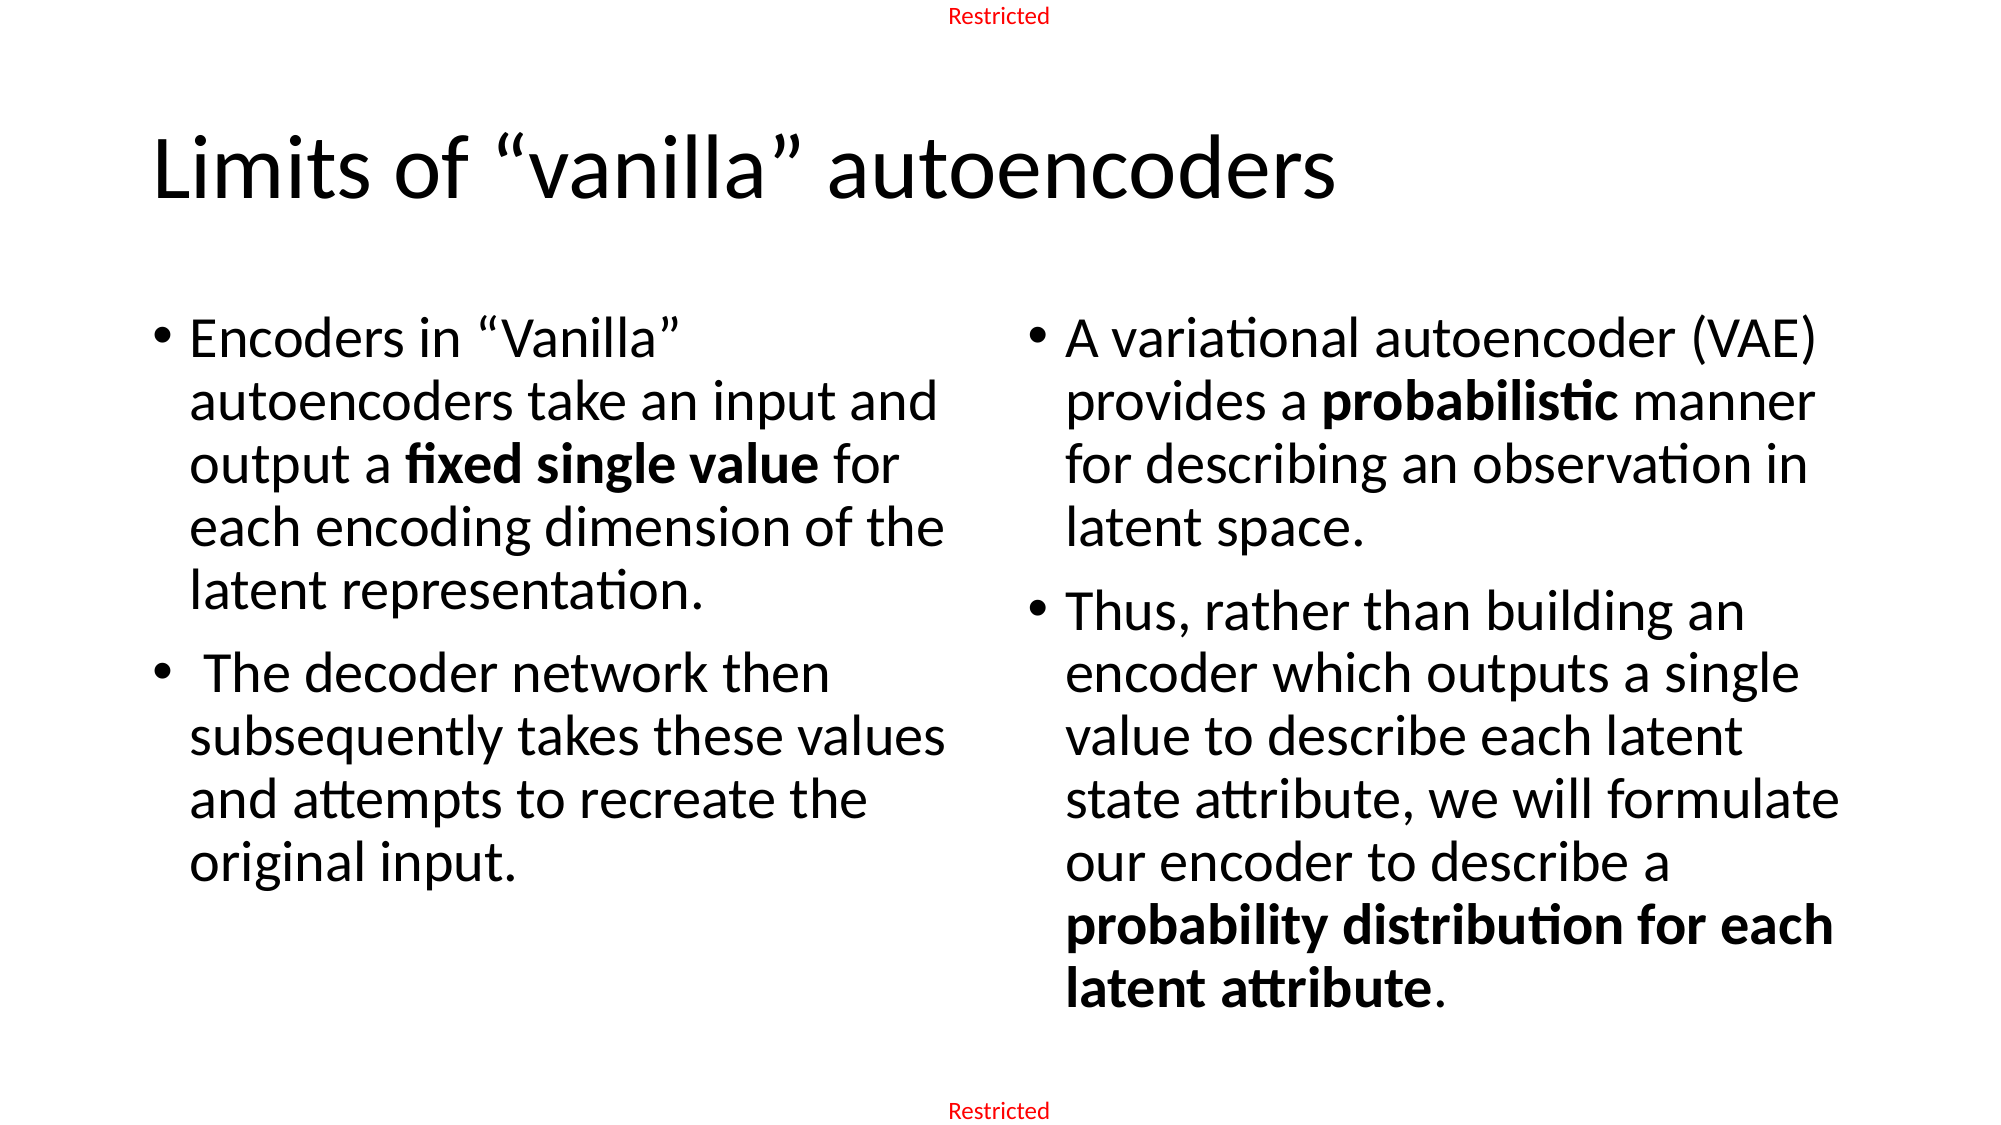

# Limits of “vanilla” autoencoders
Encoders in “Vanilla” autoencoders take an input and output a fixed single value for each encoding dimension of the latent representation.
 The decoder network then subsequently takes these values and attempts to recreate the original input.
A variational autoencoder (VAE) provides a probabilistic manner for describing an observation in latent space.
Thus, rather than building an encoder which outputs a single value to describe each latent state attribute, we will formulate our encoder to describe a probability distribution for each latent attribute.